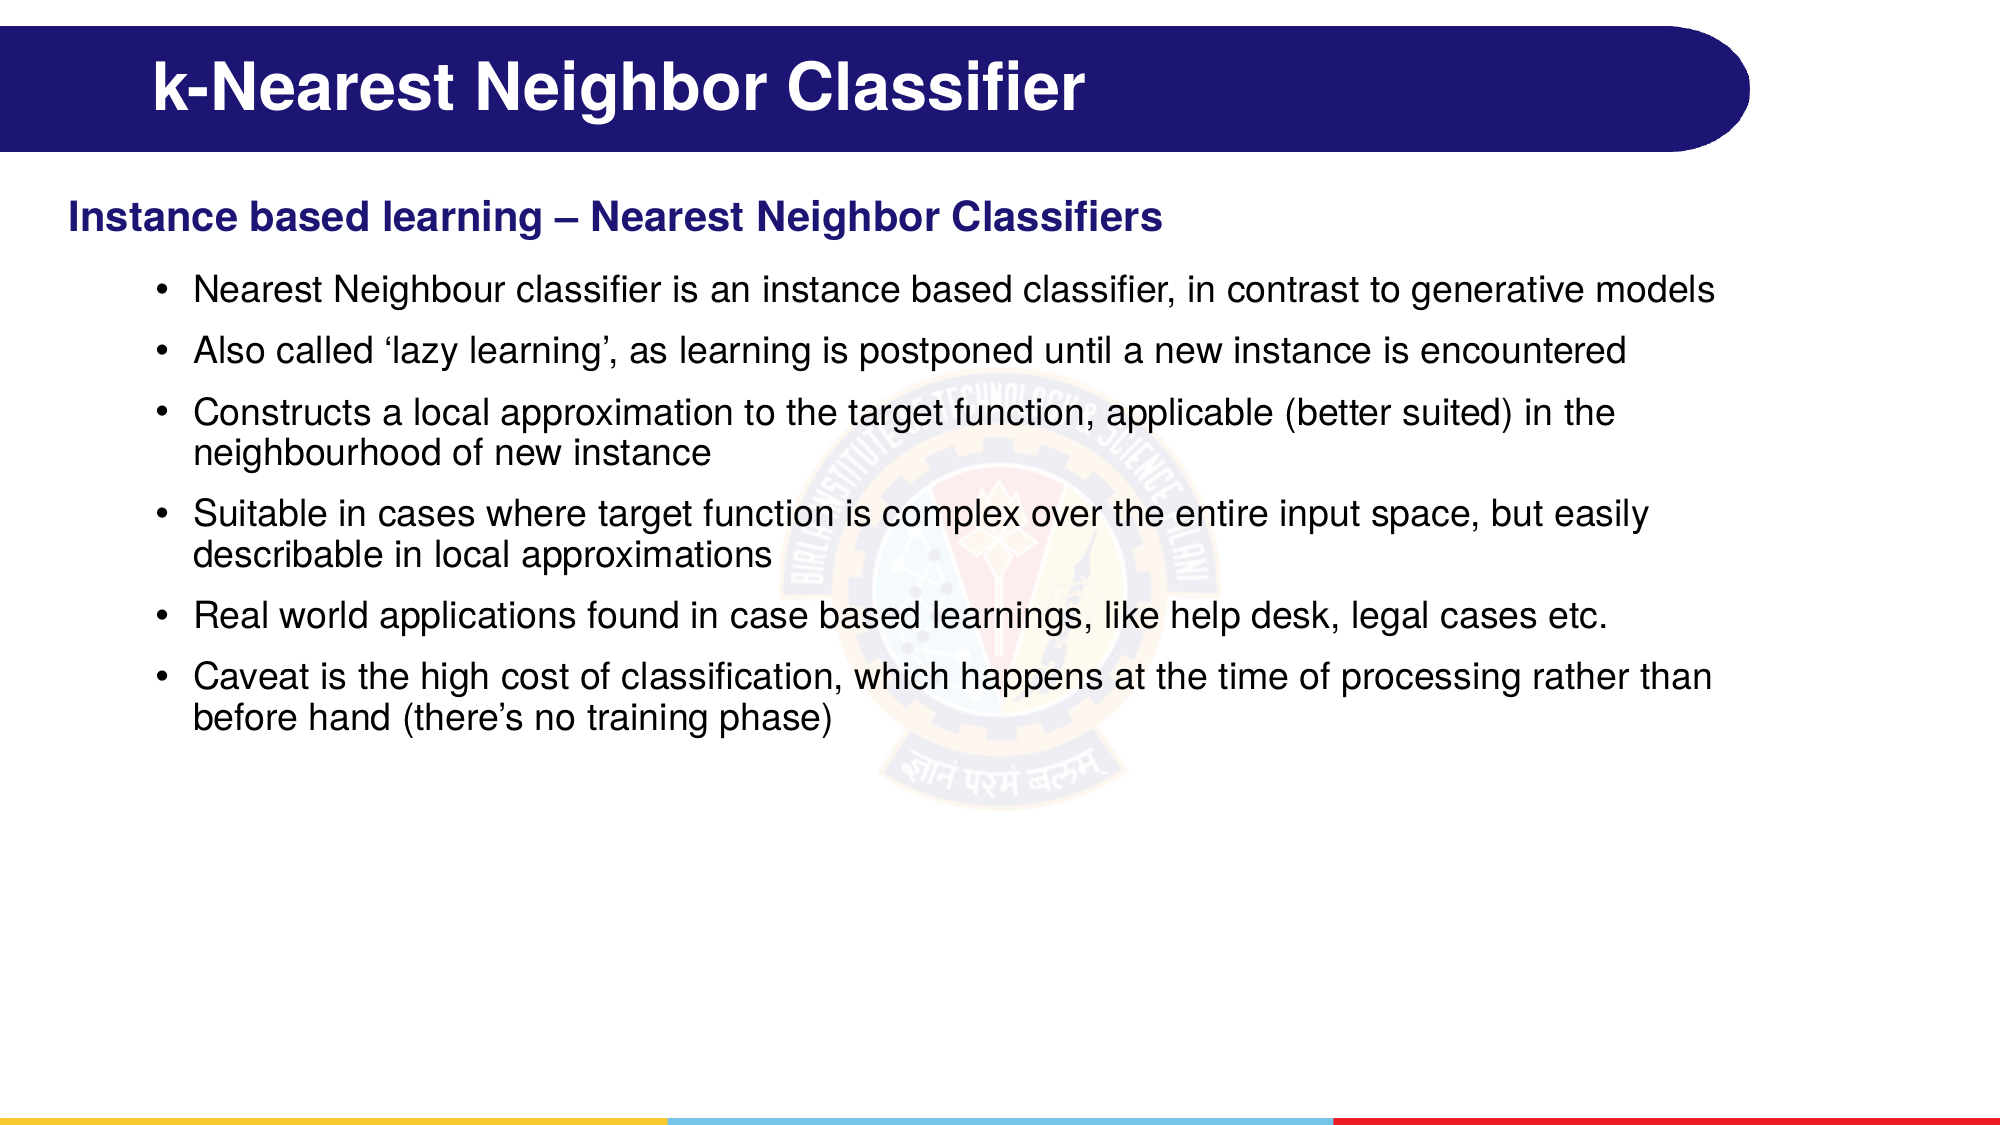

# k-Nearest Neighbor Classifier
Instance based learning – Nearest Neighbor Classifiers
Nearest Neighbour classifier is an instance based classifier, in contrast to generative models
Also called ‘lazy learning’, as learning is postponed until a new instance is encountered
Constructs a local approximation to the target function, applicable (better suited) in the neighbourhood of new instance
Suitable in cases where target function is complex over the entire input space, but easily describable in local approximations
Real world applications found in case based learnings, like help desk, legal cases etc.
Caveat is the high cost of classification, which happens at the time of processing rather than before hand (there’s no training phase)